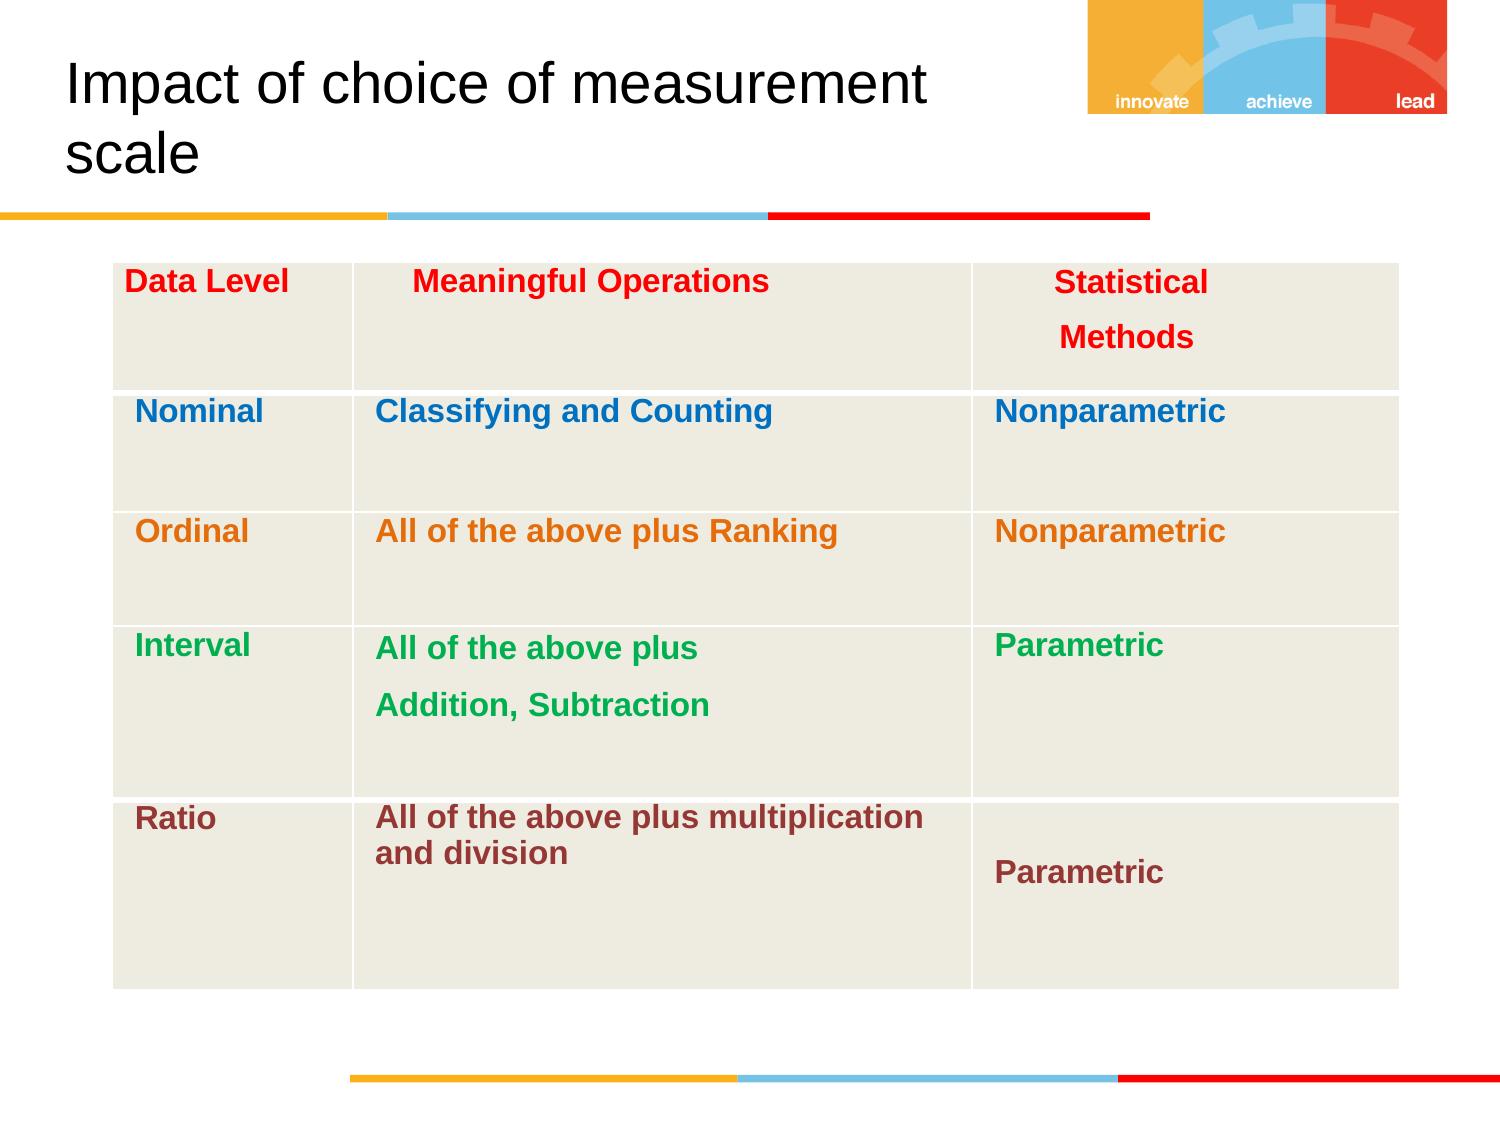

# Impact of choice of measurement scale
| Data Level | Meaningful Operations | Statistical Methods |
| --- | --- | --- |
| Nominal | Classifying and Counting | Nonparametric |
| Ordinal | All of the above plus Ranking | Nonparametric |
| Interval | All of the above plus Addition, Subtraction | Parametric |
| Ratio | All of the above plus multiplication and division | Parametric |